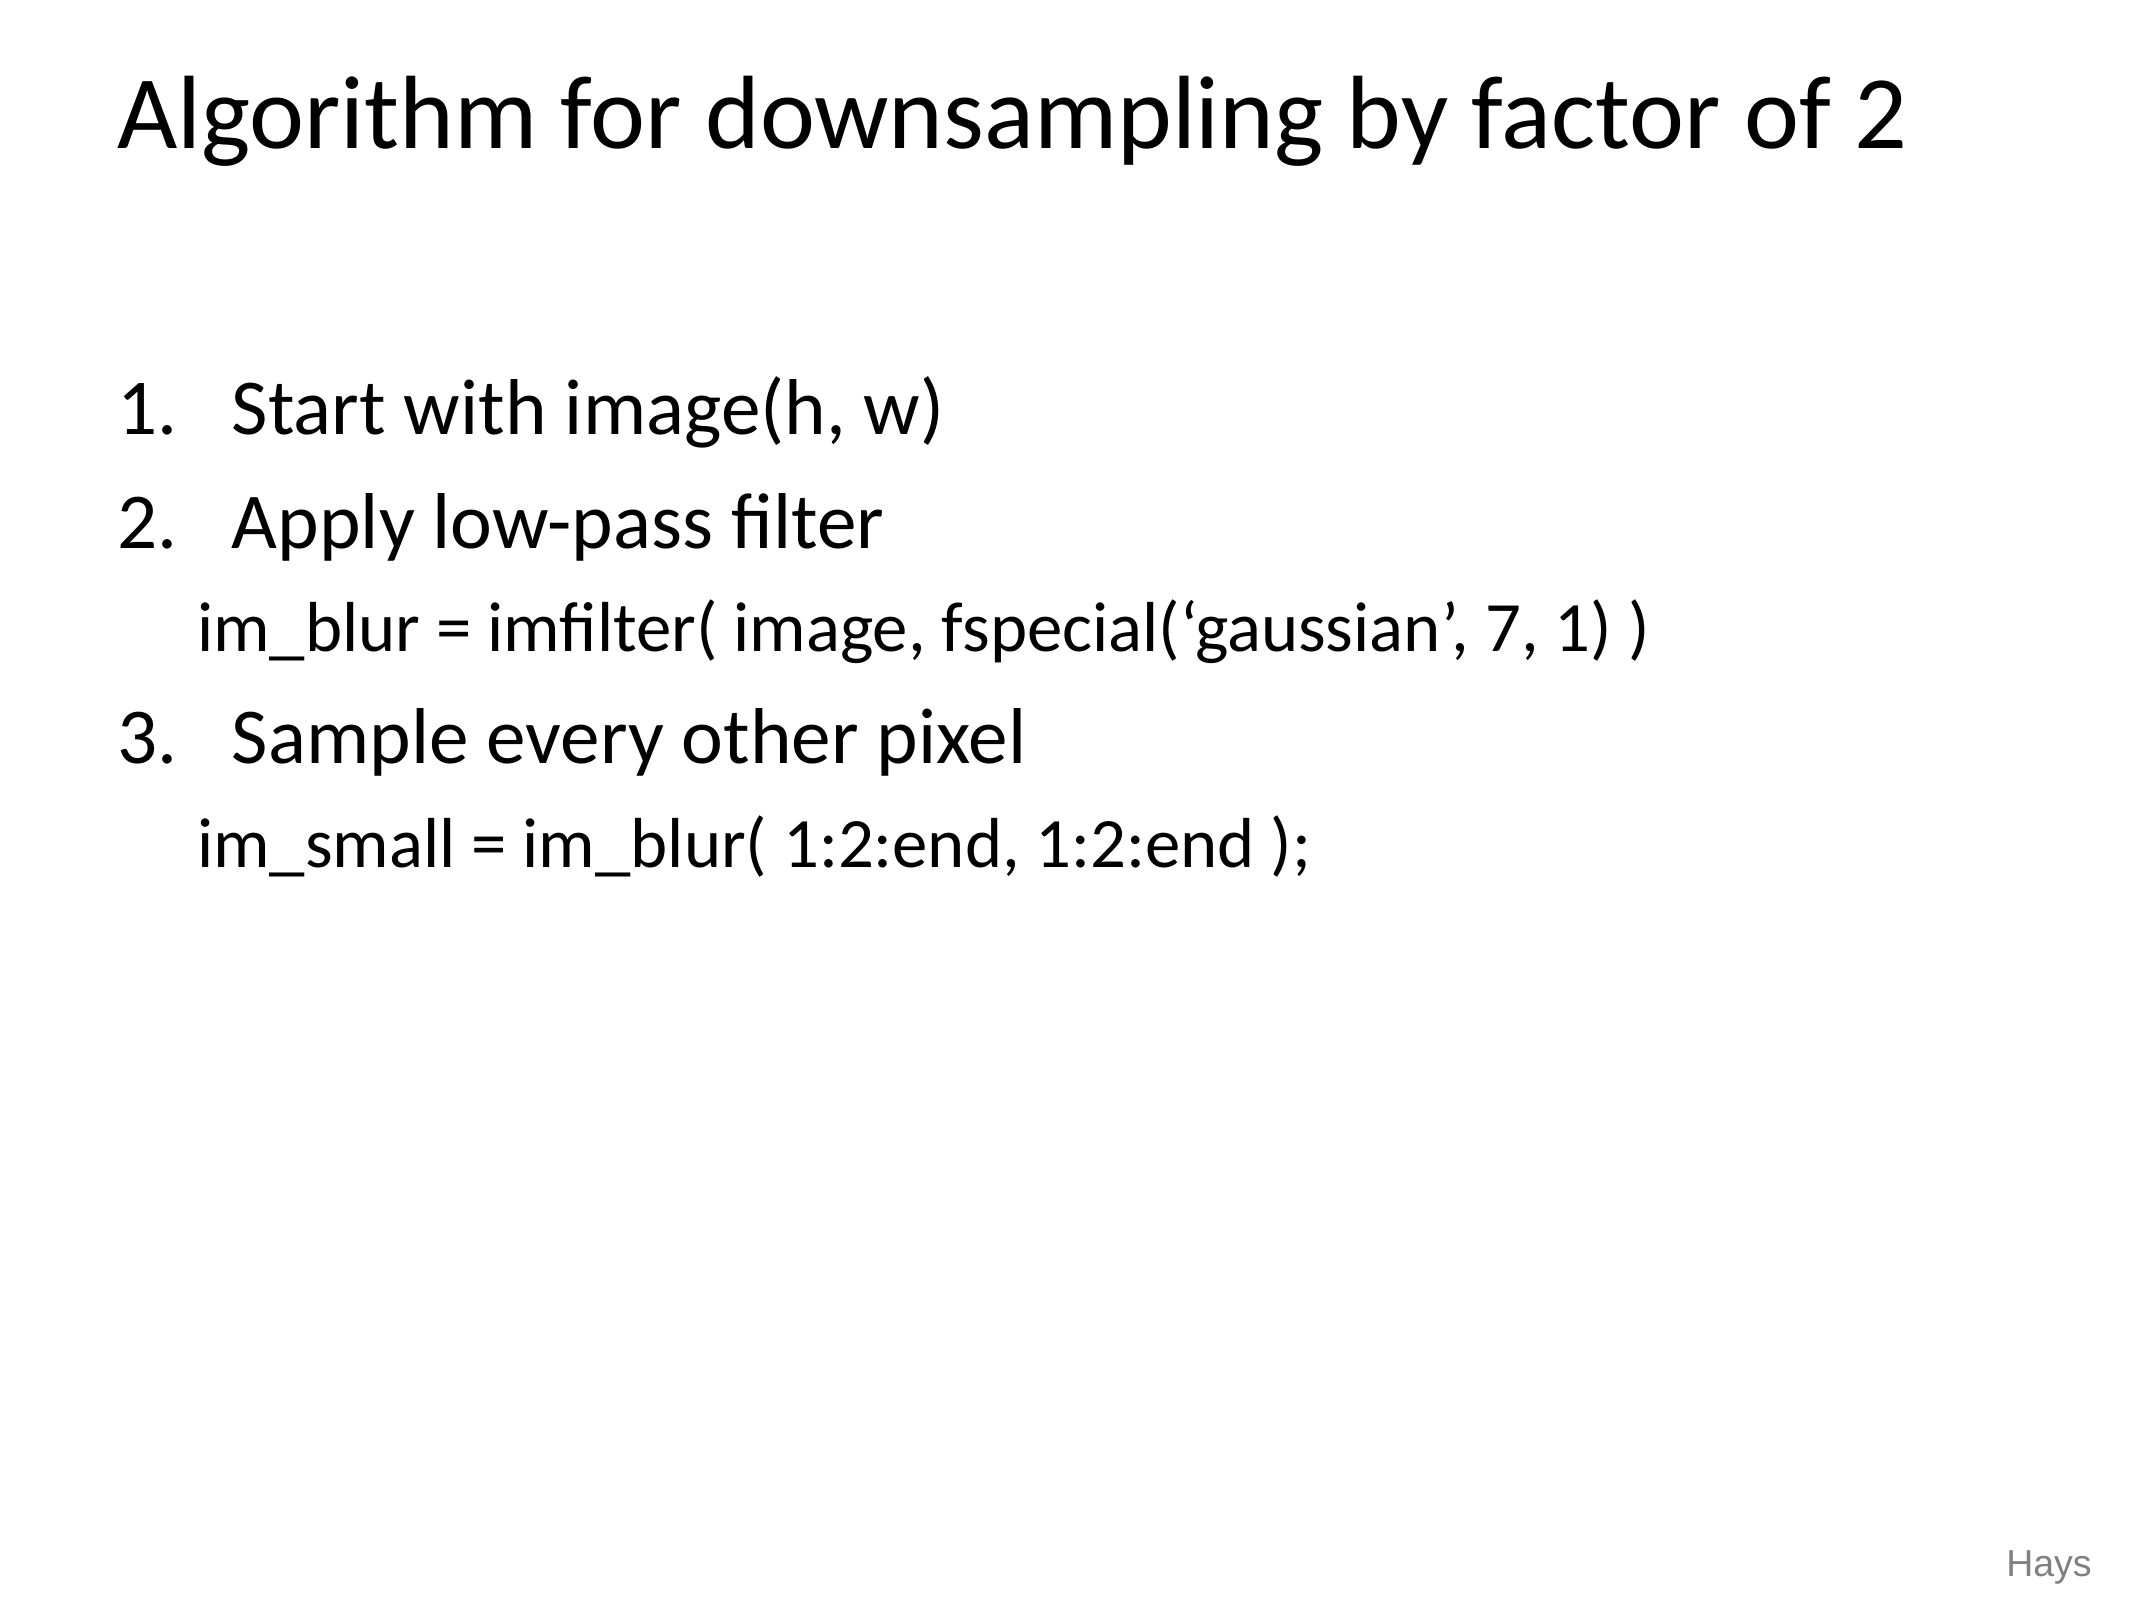

# Algorithm for downsampling by factor of 2

Start with image(h, w)
Apply low-pass filter
	im_blur = imfilter( image, fspecial(‘gaussian’, 7, 1) )
Sample every other pixel
	im_small = im_blur( 1:2:end, 1:2:end );

Hays